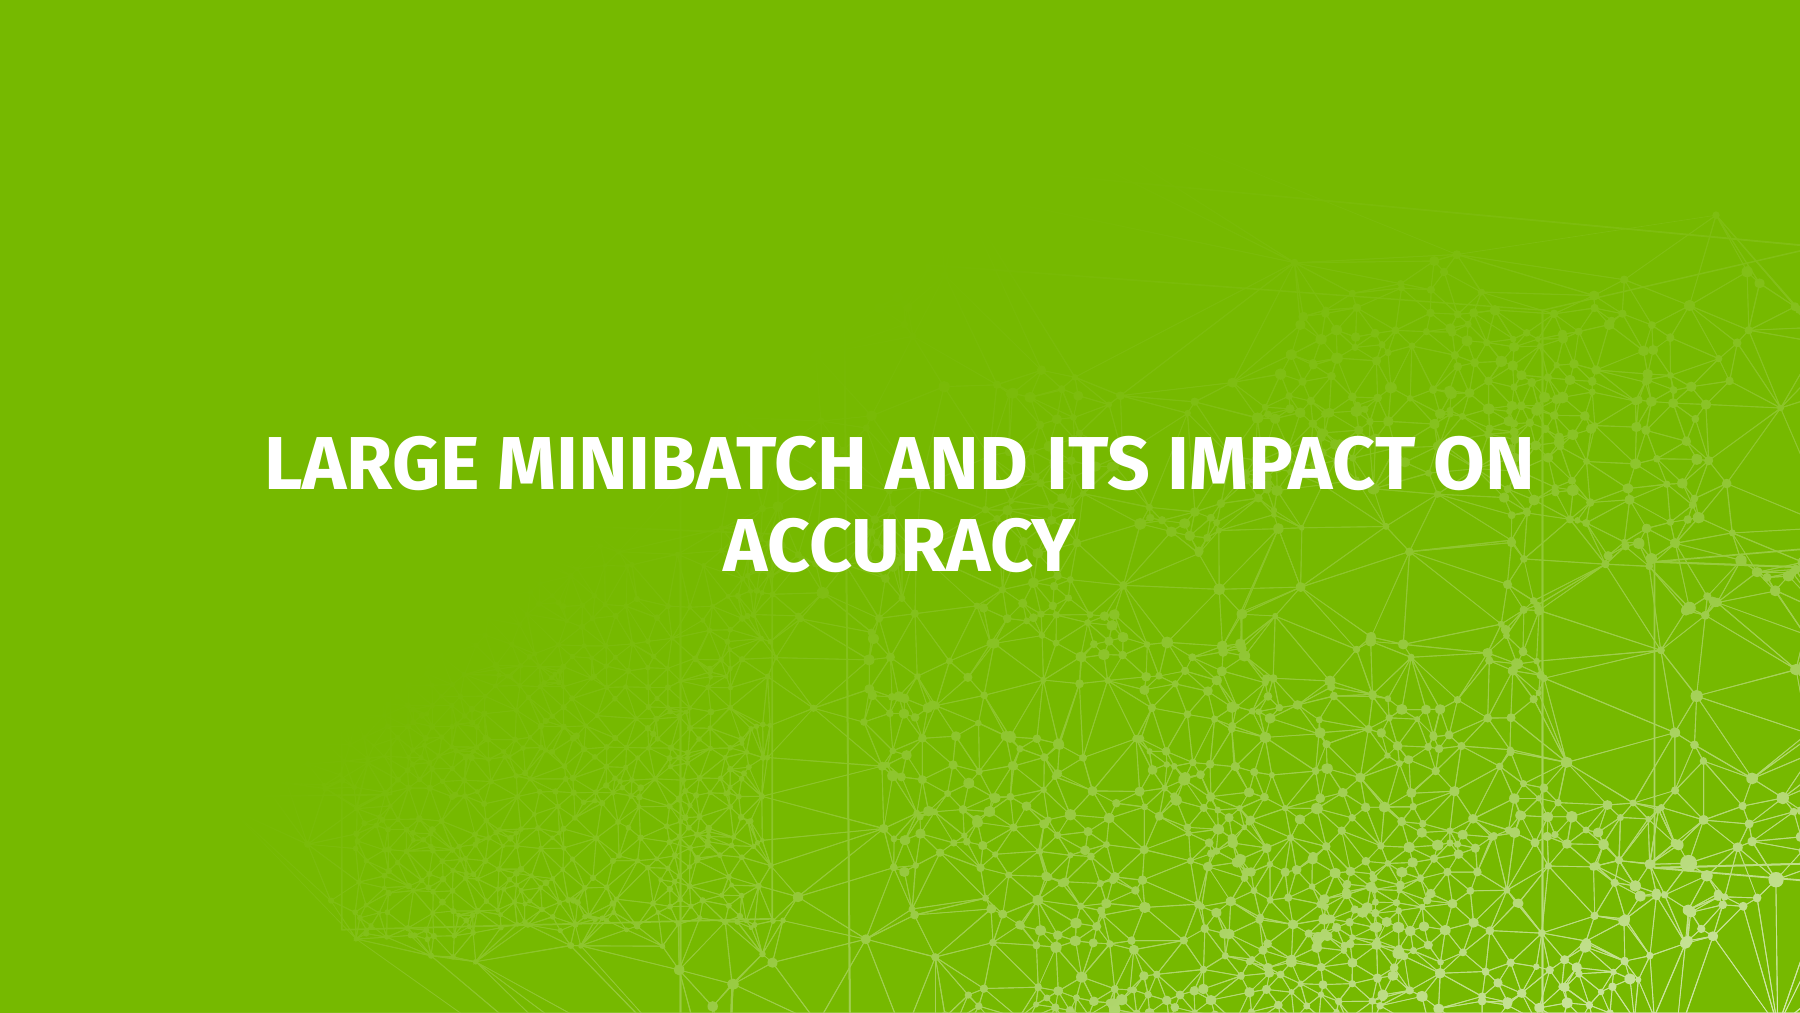

# Large Minibatch and its Impact on Accuracy